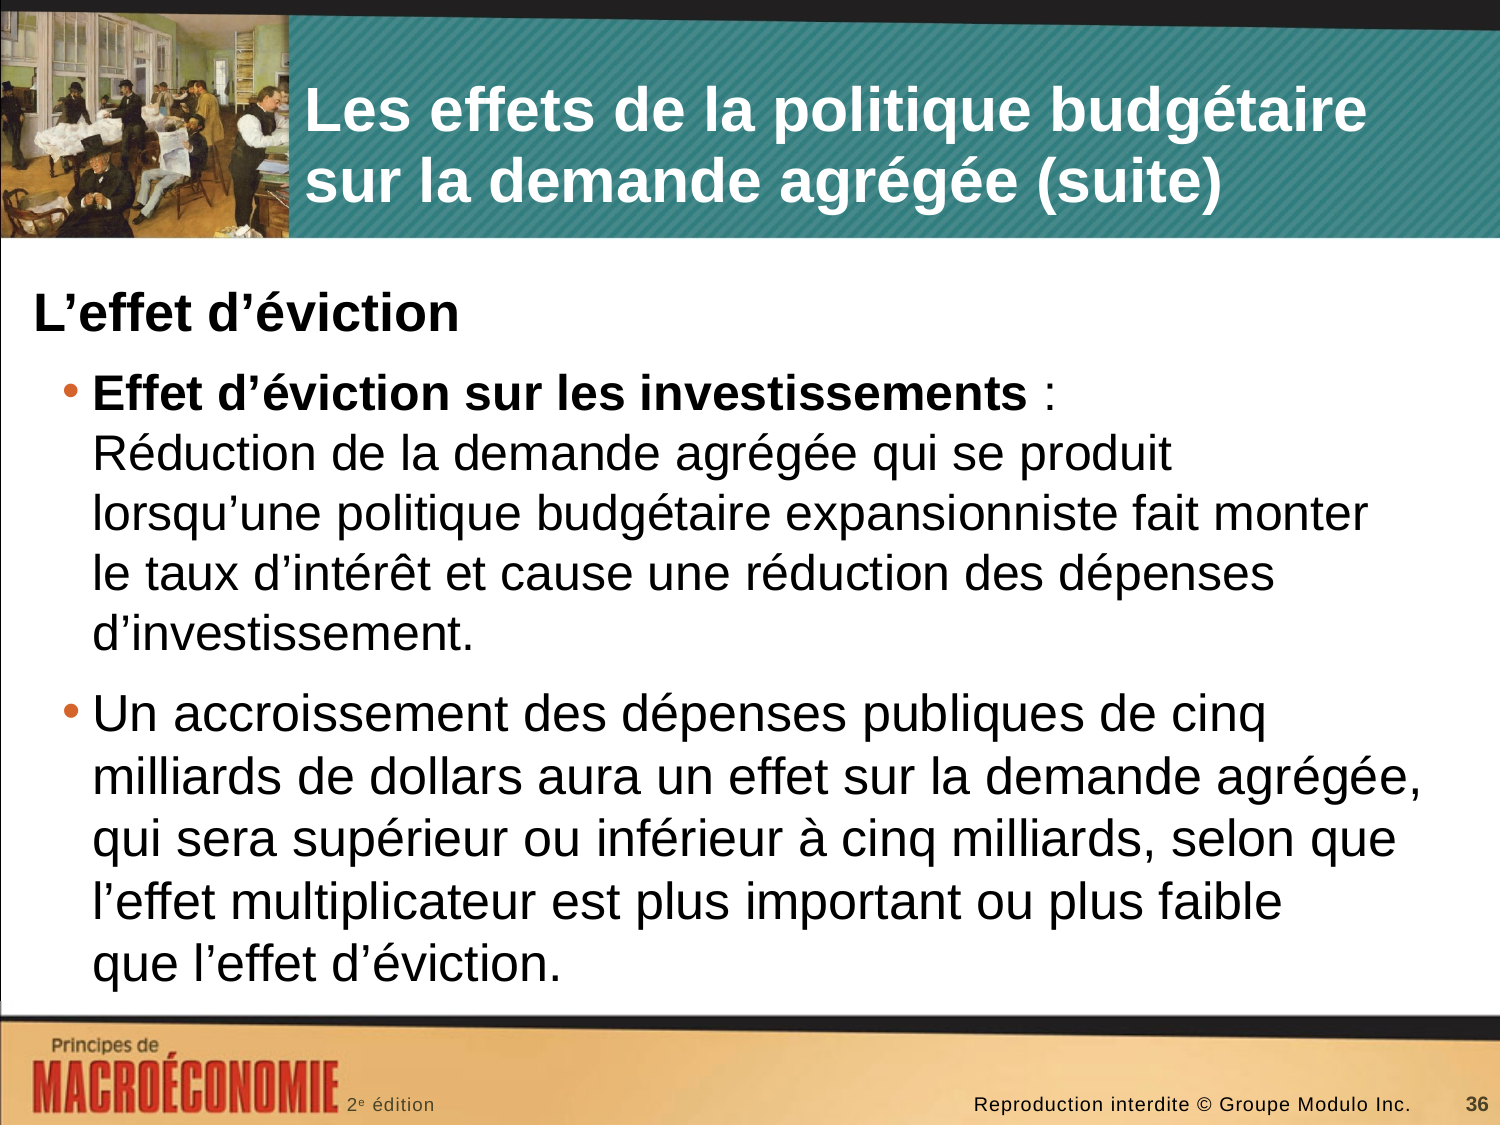

# Les effets de la politique budgétaire sur la demande agrégée (suite)
L’effet d’éviction
Effet d’éviction sur les investissements :
Réduction de la demande agrégée qui se produit      lorsqu’une politique budgétaire expansionniste fait monter      le taux d’intérêt et cause une réduction des dépenses d’investissement.
Un accroissement des dépenses publiques de cinq milliards de dollars aura un effet sur la demande agrégée, qui sera supérieur ou inférieur à cinq milliards, selon que l’effet multiplicateur est plus important ou plus faible       que l’effet d’éviction.
36